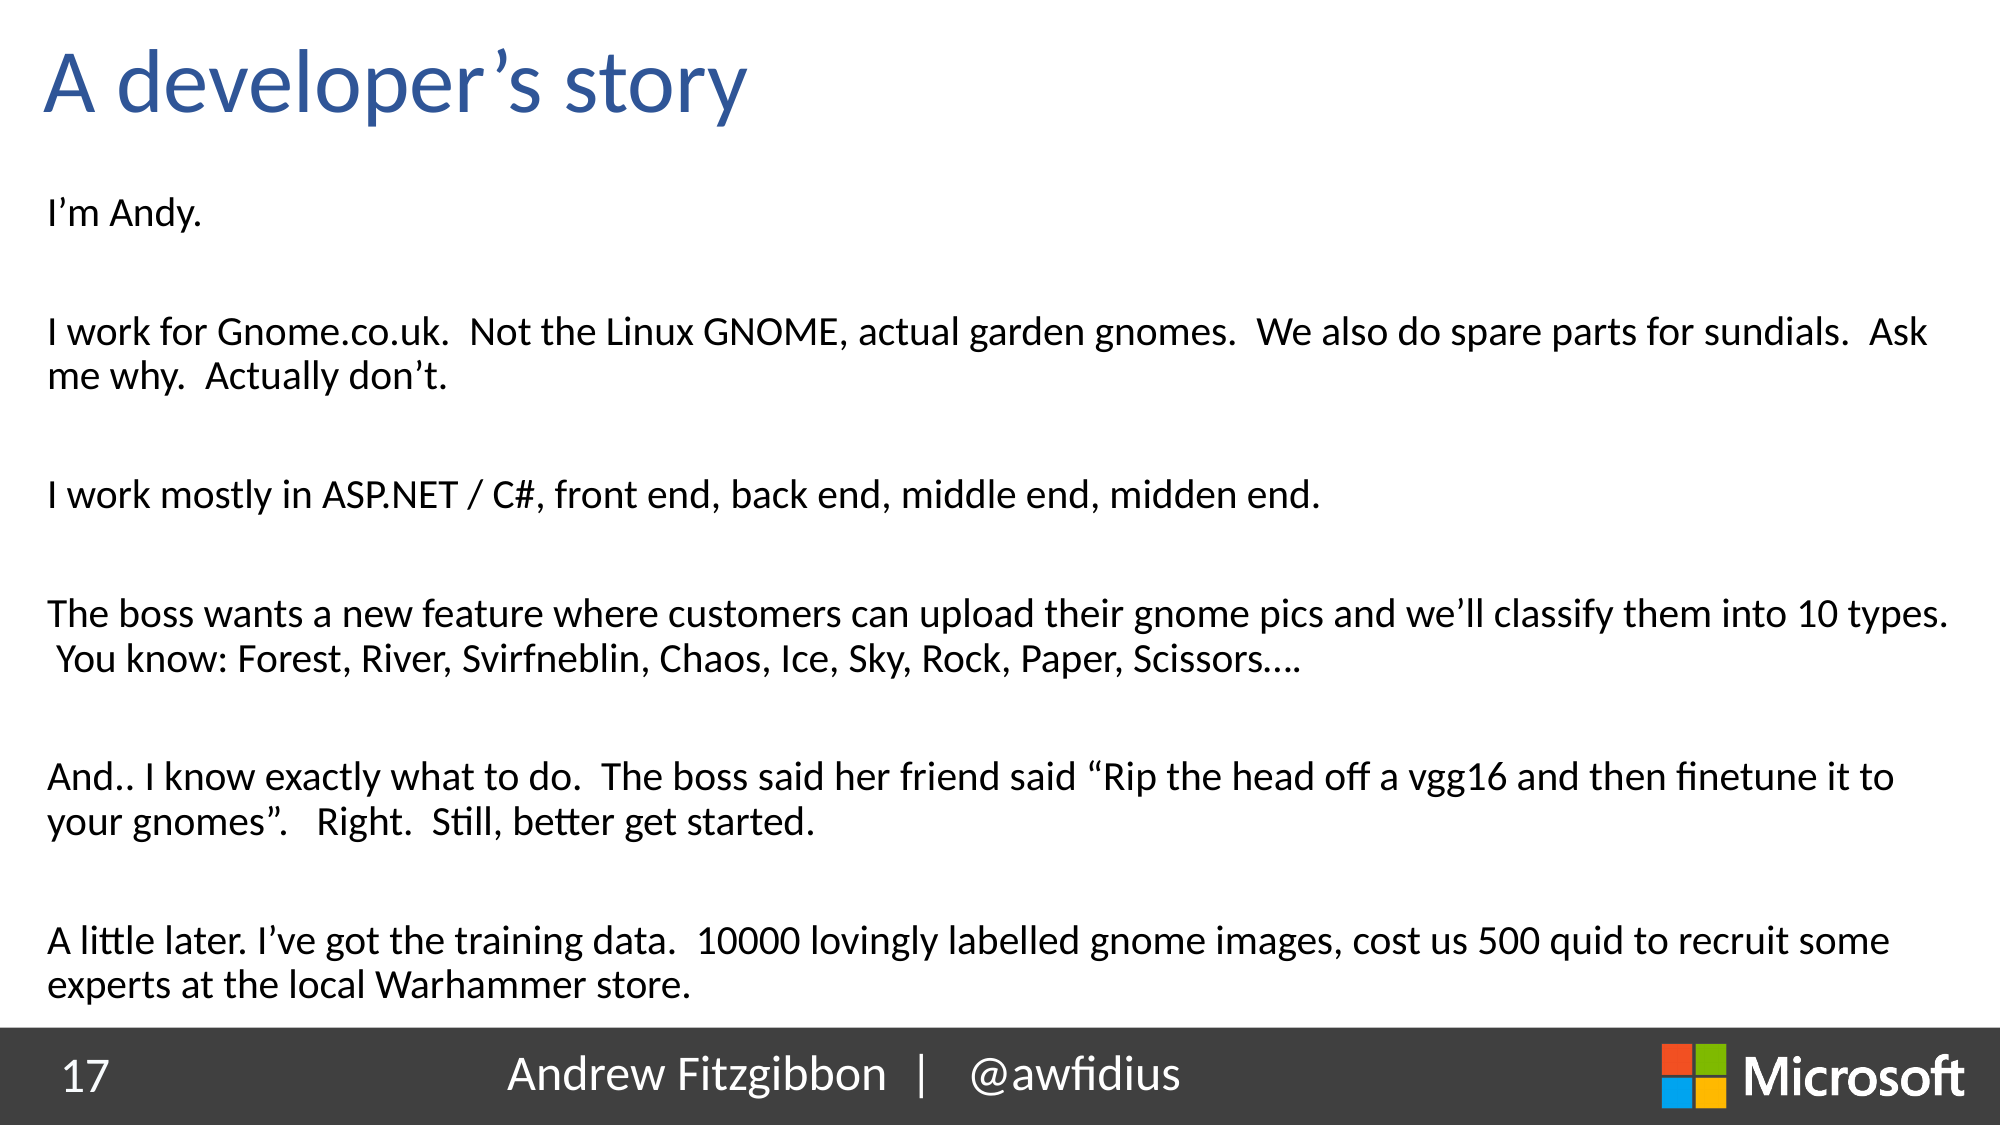

# A developer’s story
I’m Andy.

I work for Gnome.co.uk.  Not the Linux GNOME, actual garden gnomes.  We also do spare parts for sundials.  Ask me why.  Actually don’t.

I work mostly in ASP.NET / C#, front end, back end, middle end, midden end.

The boss wants a new feature where customers can upload their gnome pics and we’ll classify them into 10 types.  You know: Forest, River, Svirfneblin, Chaos, Ice, Sky, Rock, Paper, Scissors….

And.. I know exactly what to do.  The boss said her friend said “Rip the head off a vgg16 and then finetune it to your gnomes”.   Right.  Still, better get started.

A little later. I’ve got the training data.  10000 lovingly labelled gnome images, cost us 500 quid to recruit some experts at the local Warhammer store.
17